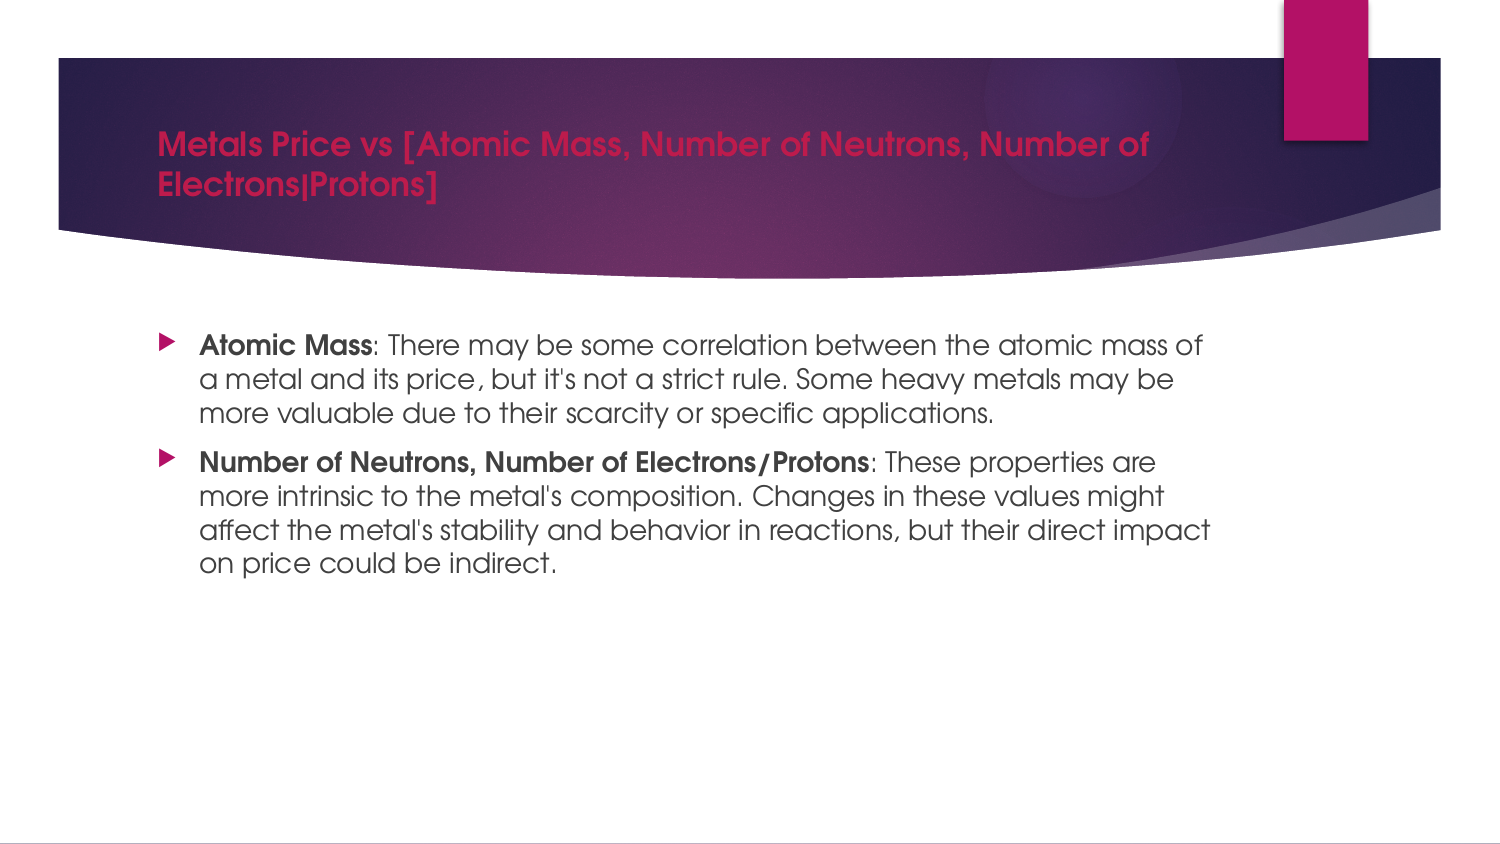

# Metals Price vs [Atomic Mass, Number of Neutrons, Number of Electrons|Protons]
Atomic Mass: There may be some correlation between the atomic mass of a metal and its price, but it's not a strict rule. Some heavy metals may be more valuable due to their scarcity or specific applications.
Number of Neutrons, Number of Electrons/Protons: These properties are more intrinsic to the metal's composition. Changes in these values might affect the metal's stability and behavior in reactions, but their direct impact on price could be indirect.